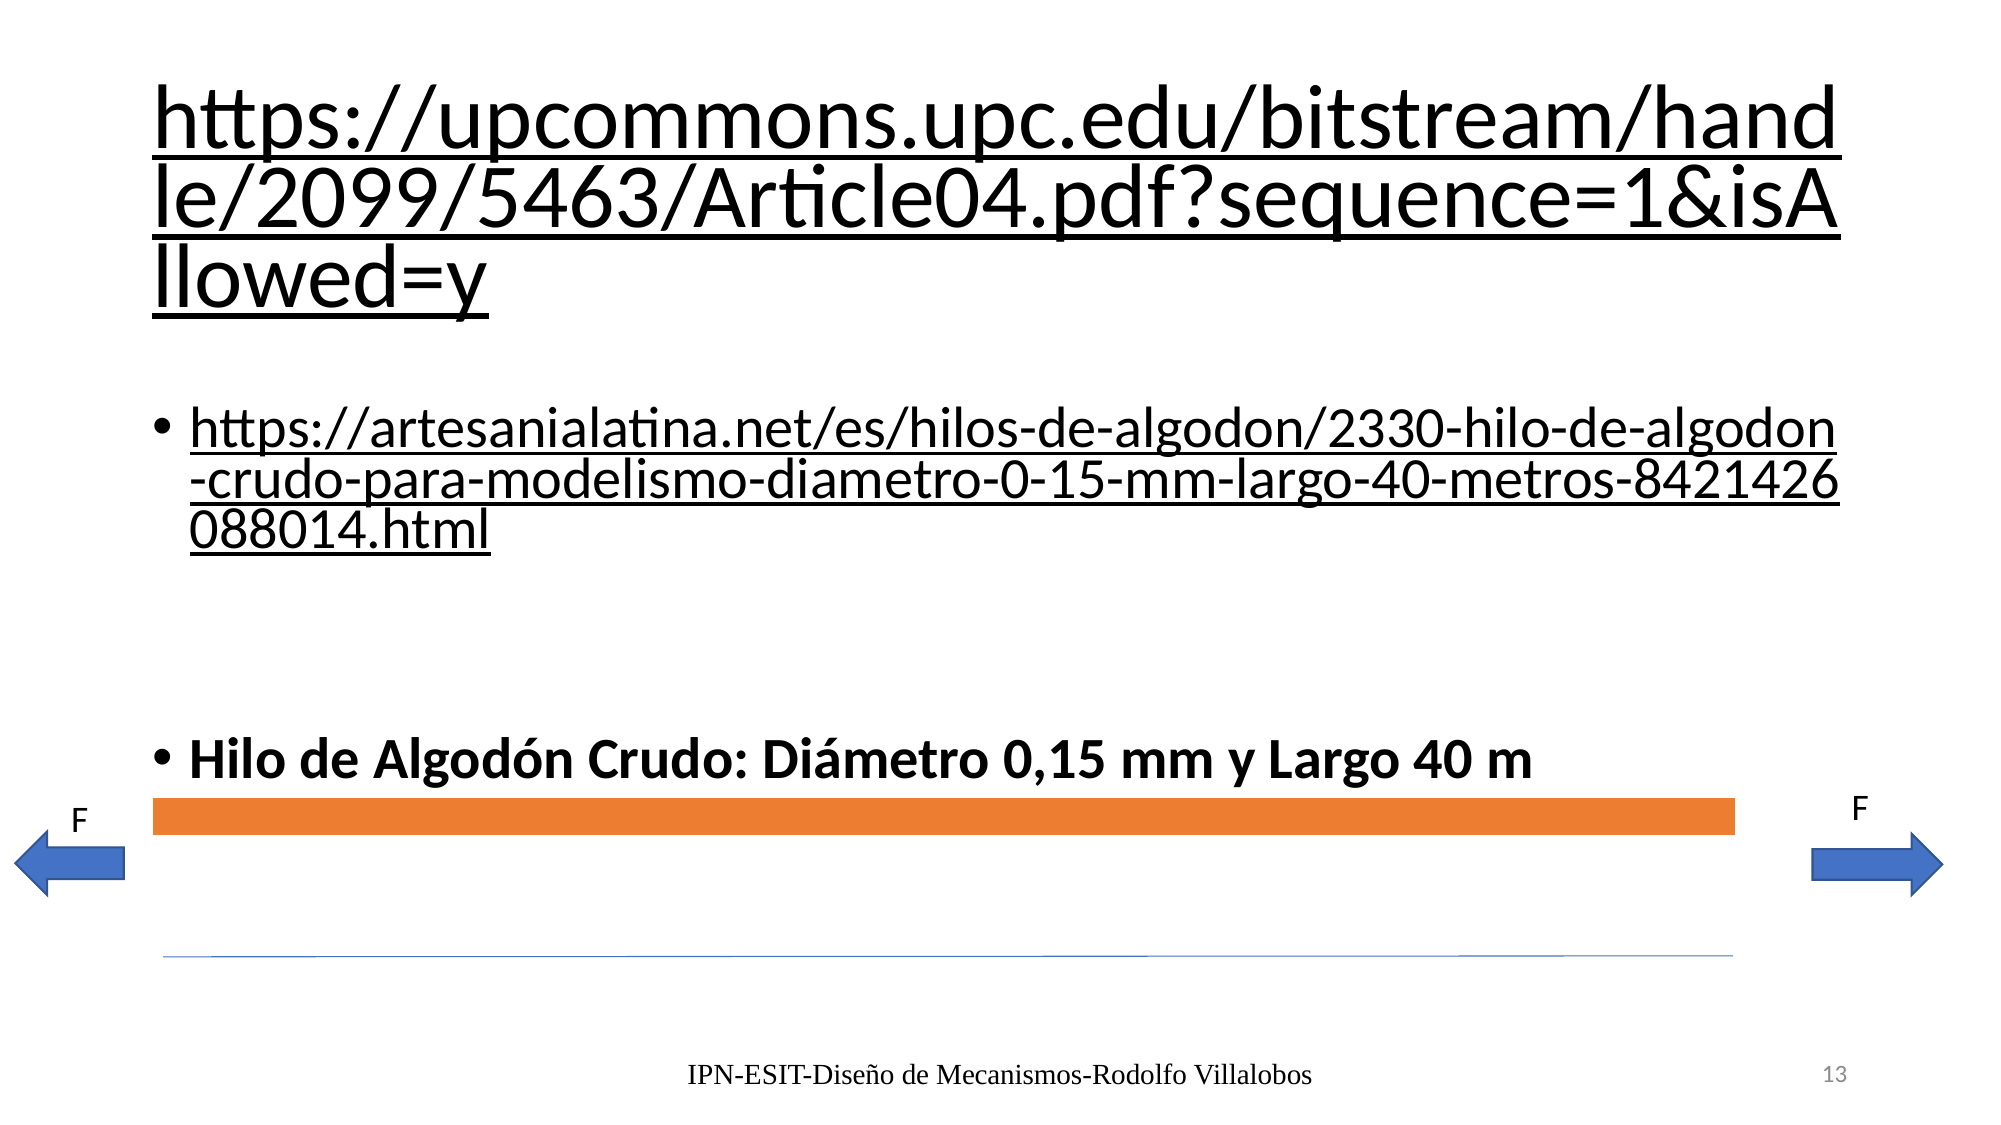

# https://upcommons.upc.edu/bitstream/handle/2099/5463/Article04.pdf?sequence=1&isAllowed=y

https://artesanialatina.net/es/hilos-de-algodon/2330-hilo-de-algodon-crudo-para-modelismo-diametro-0-15-mm-largo-40-metros-8421426088014.html

Hilo de Algodón Crudo: Diámetro 0,15 mm y Largo 40 m

F
F

IPN-ESIT-Diseño de Mecanismos-Rodolfo Villalobos
13